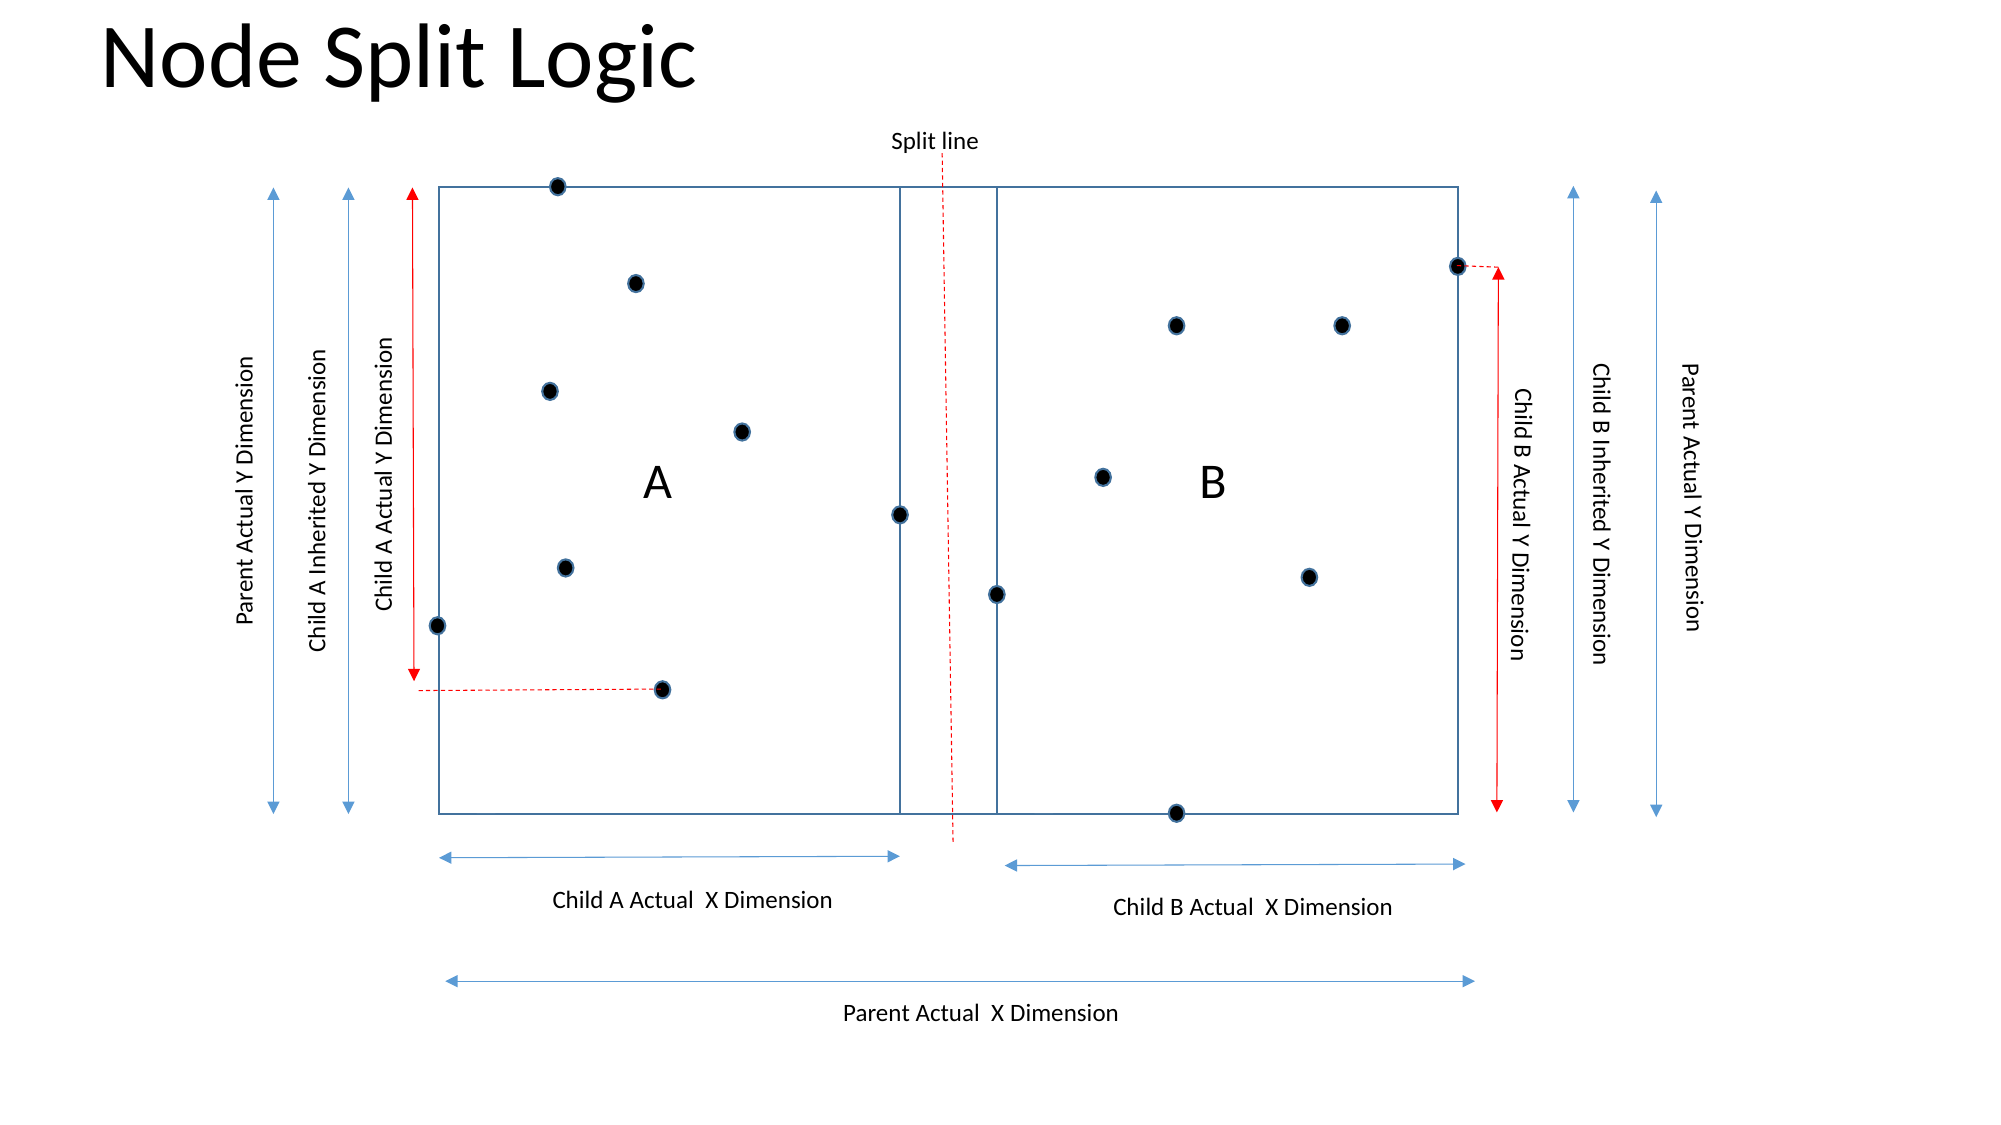

Node Split Logic
Split line

  This process requires sorting, dividing, and moving the data around all the ranks until It uses the local heads of all ranks to build the global tree. An empty tree with num$\_$ranks leaves is built. Then the leaves of the global tree is then filled by receiving the maximum and minimum of the leaf from the other ranks in the order num$\_$ranks-1, num$\_$ranks-2, $\cdots$, 2, 1. Each node in the tree holds the following information.

  This process requires sorting, dividing, and moving the data around all the ranks until It uses the local heads of all ranks to build the global tree. An empty tree with num$\_$ranks leaves is built. Then the leaves of the global tree is then filled by receiving the maximum and minimum of the leaf from the other ranks in the order num$\_$ranks-1, num$\_$ranks-2, $\cdots$, 2, 1. Each node in the tree holds the following information.

  This process requires sorting, dividing, and moving the data around all the ranks until It uses the local heads of all ranks to build the global tree. An empty tree with num$\_$ranks leaves is built. Then the leaves of the global tree is then filled by receiving the maximum and minimum of the leaf from the other ranks in the order num$\_$ranks-1, num$\_$ranks-2, $\cdots$, 2, 1. Each node in the tree holds the following information.

A
B
Child A Actual Y Dimension
Child A Inherited Y Dimension
Parent Actual Y Dimension

Parent Actual Y Dimension

Child B Actual Y Dimension
Child B Inherited Y Dimension

Child A Actual  X Dimension
Child B Actual  X Dimension
Parent Actual  X Dimension